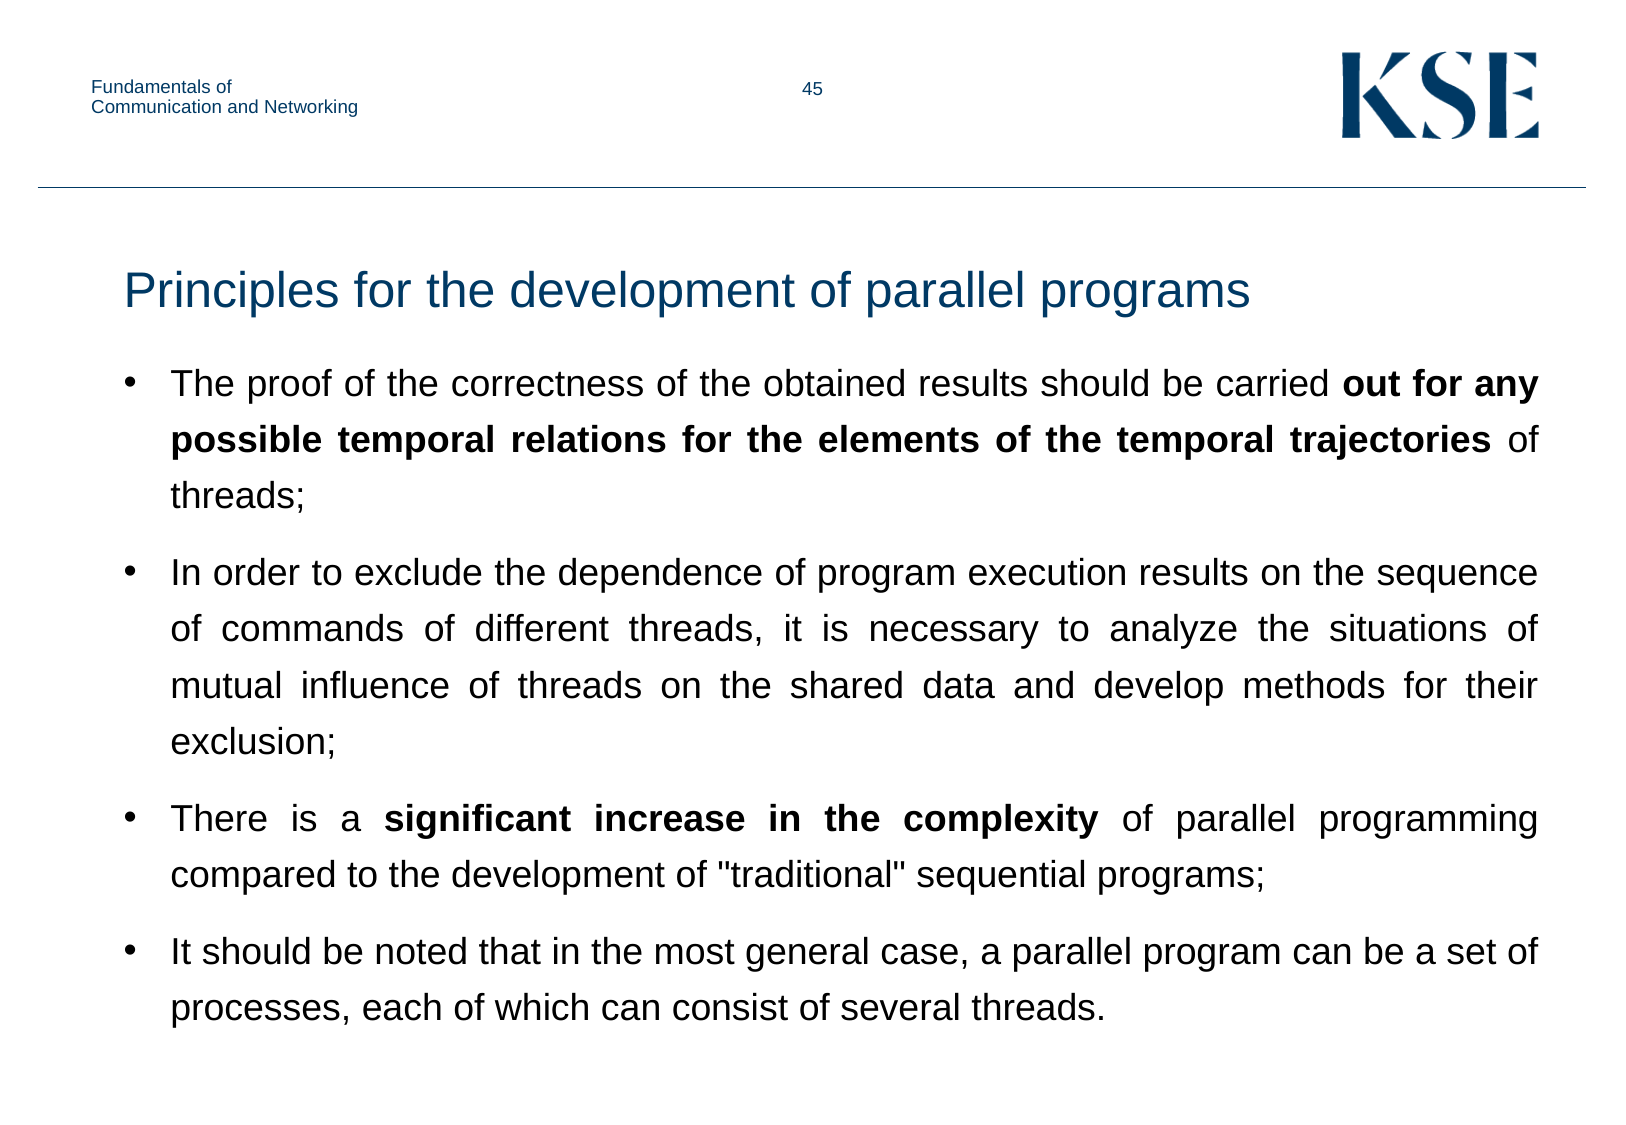

Fundamentals of Communication and Networking
Principles for the development of parallel programs
The proof of the correctness of the obtained results should be carried out for any possible temporal relations for the elements of the temporal trajectories of threads;
In order to exclude the dependence of program execution results on the sequence of commands of different threads, it is necessary to analyze the situations of mutual influence of threads on the shared data and develop methods for their exclusion;
There is a significant increase in the complexity of parallel programming compared to the development of "traditional" sequential programs;
It should be noted that in the most general case, a parallel program can be a set of processes, each of which can consist of several threads.